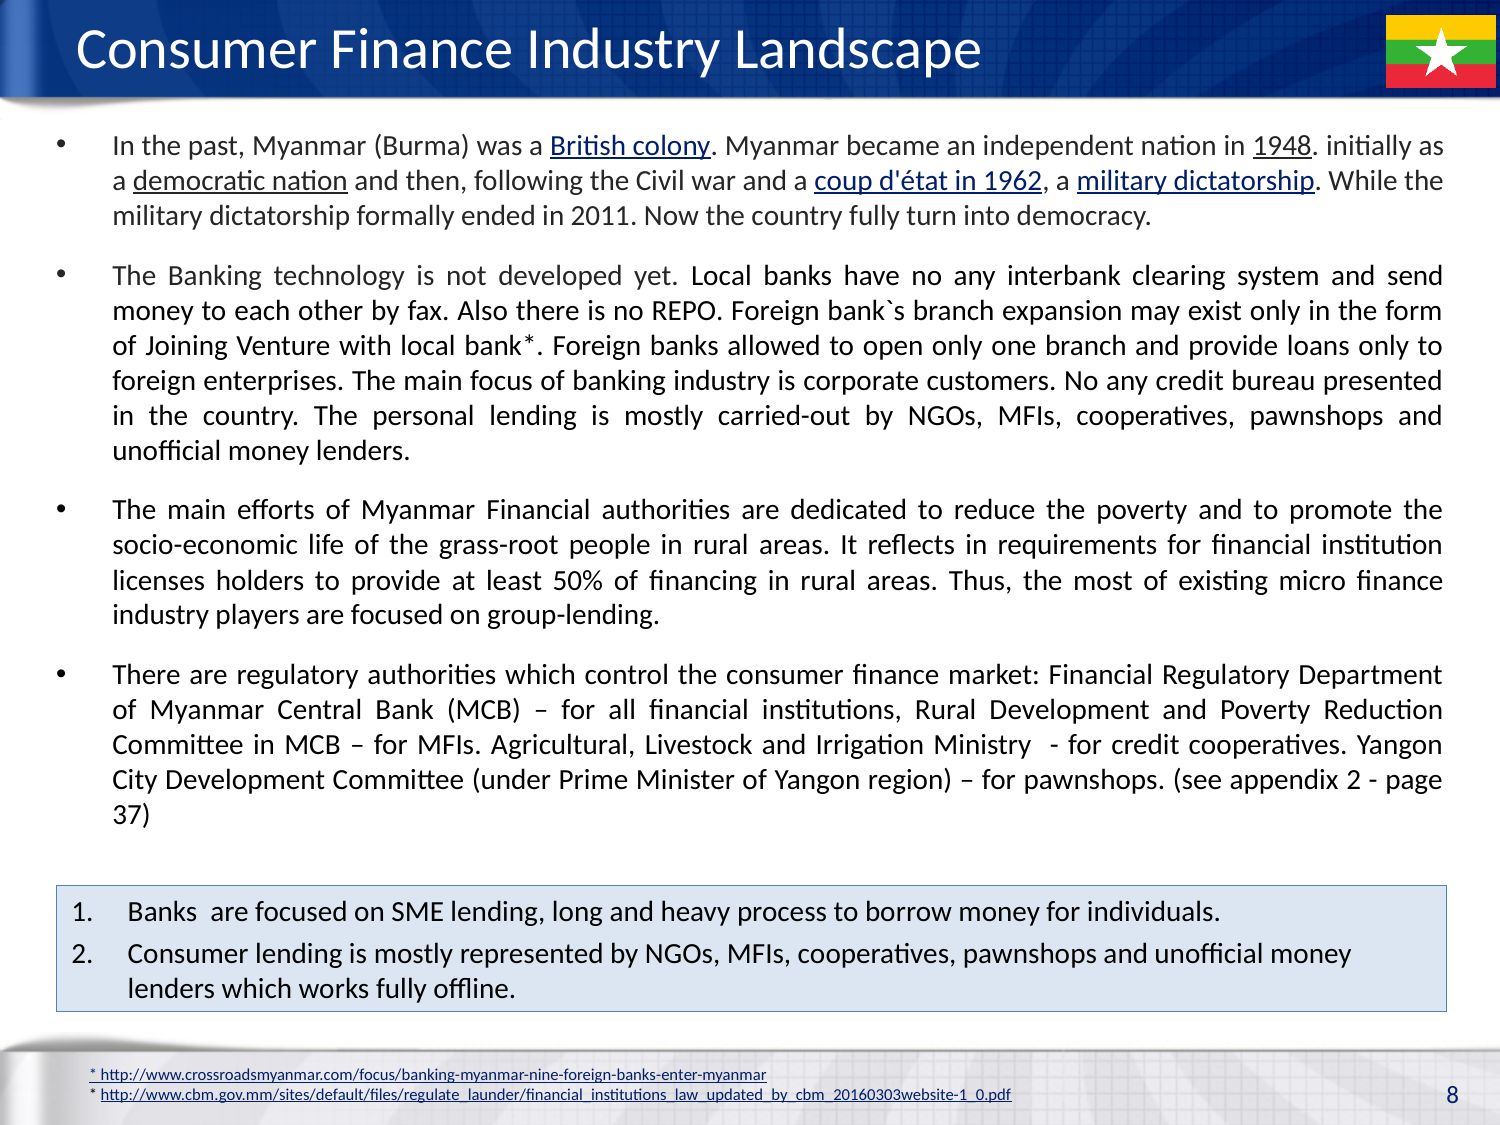

Consumer Finance Industry Landscape

In the past, Myanmar (Burma) was a British colony. Myanmar became an independent nation in 1948. initially as a democratic nation and then, following the Civil war and a coup d'état in 1962, a military dictatorship. While the military dictatorship formally ended in 2011. Now the country fully turn into democracy.
The Banking technology is not developed yet. Local banks have no any interbank clearing system and send money to each other by fax. Also there is no REPO. Foreign bank`s branch expansion may exist only in the form of Joining Venture with local bank*. Foreign banks allowed to open only one branch and provide loans only to foreign enterprises. The main focus of banking industry is corporate customers. No any credit bureau presented in the country. The personal lending is mostly carried-out by NGOs, MFIs, cooperatives, pawnshops and unofficial money lenders.
The main efforts of Myanmar Financial authorities are dedicated to reduce the poverty and to promote the socio-economic life of the grass-root people in rural areas. It reflects in requirements for financial institution licenses holders to provide at least 50% of financing in rural areas. Thus, the most of existing micro finance industry players are focused on group-lending.
There are regulatory authorities which control the consumer finance market: Financial Regulatory Department of Myanmar Central Bank (MCB) – for all financial institutions, Rural Development and Poverty Reduction Committee in MCB – for MFIs. Agricultural, Livestock and Irrigation Ministry  - for credit cooperatives. Yangon City Development Committee (under Prime Minister of Yangon region) – for pawnshops. (see appendix 2 - page 37)

Banks  are focused on SME lending, long and heavy process to borrow money for individuals.
Consumer lending is mostly represented by NGOs, MFIs, cooperatives, pawnshops and unofficial money lenders which works fully offline.
* http://www.crossroadsmyanmar.com/focus/banking-myanmar-nine-foreign-banks-enter-myanmar
* http://www.cbm.gov.mm/sites/default/files/regulate_launder/financial_institutions_law_updated_by_cbm_20160303website-1_0.pdf
8